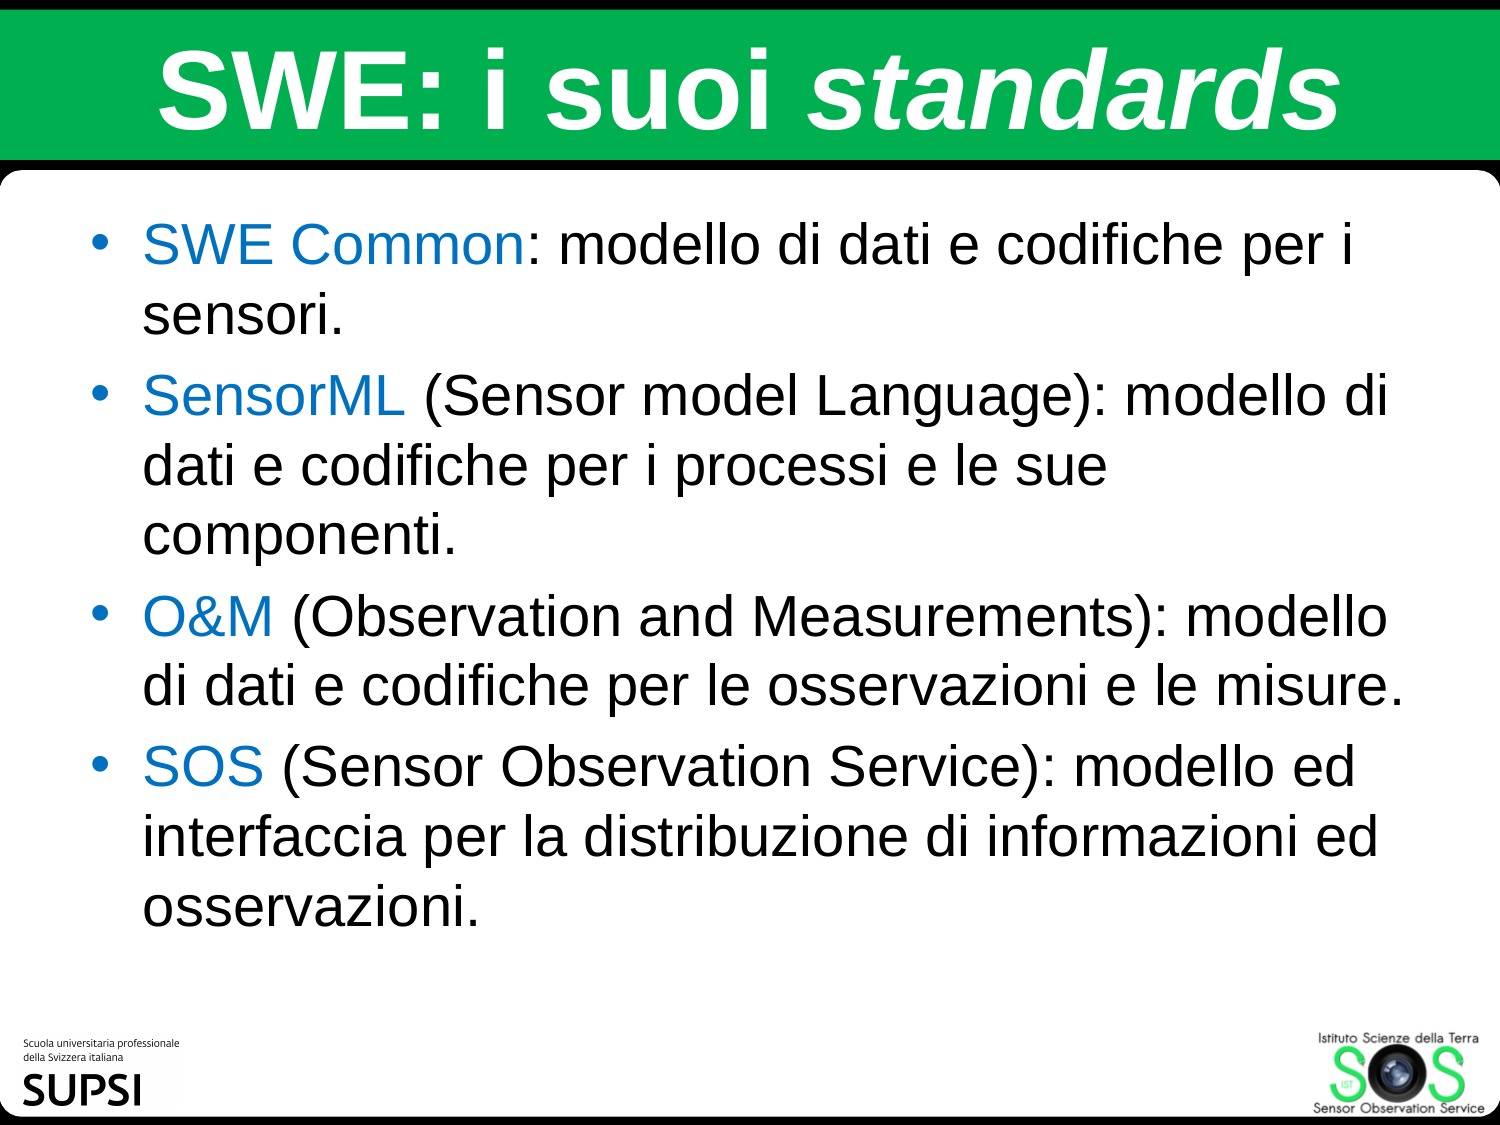

# SWE: i suoi standards
SWE Common: modello di dati e codifiche per i sensori.
SensorML (Sensor model Language): modello di dati e codifiche per i processi e le sue componenti.
O&M (Observation and Measurements): modello di dati e codifiche per le osservazioni e le misure.
SOS (Sensor Observation Service): modello ed interfaccia per la distribuzione di informazioni ed osservazioni.